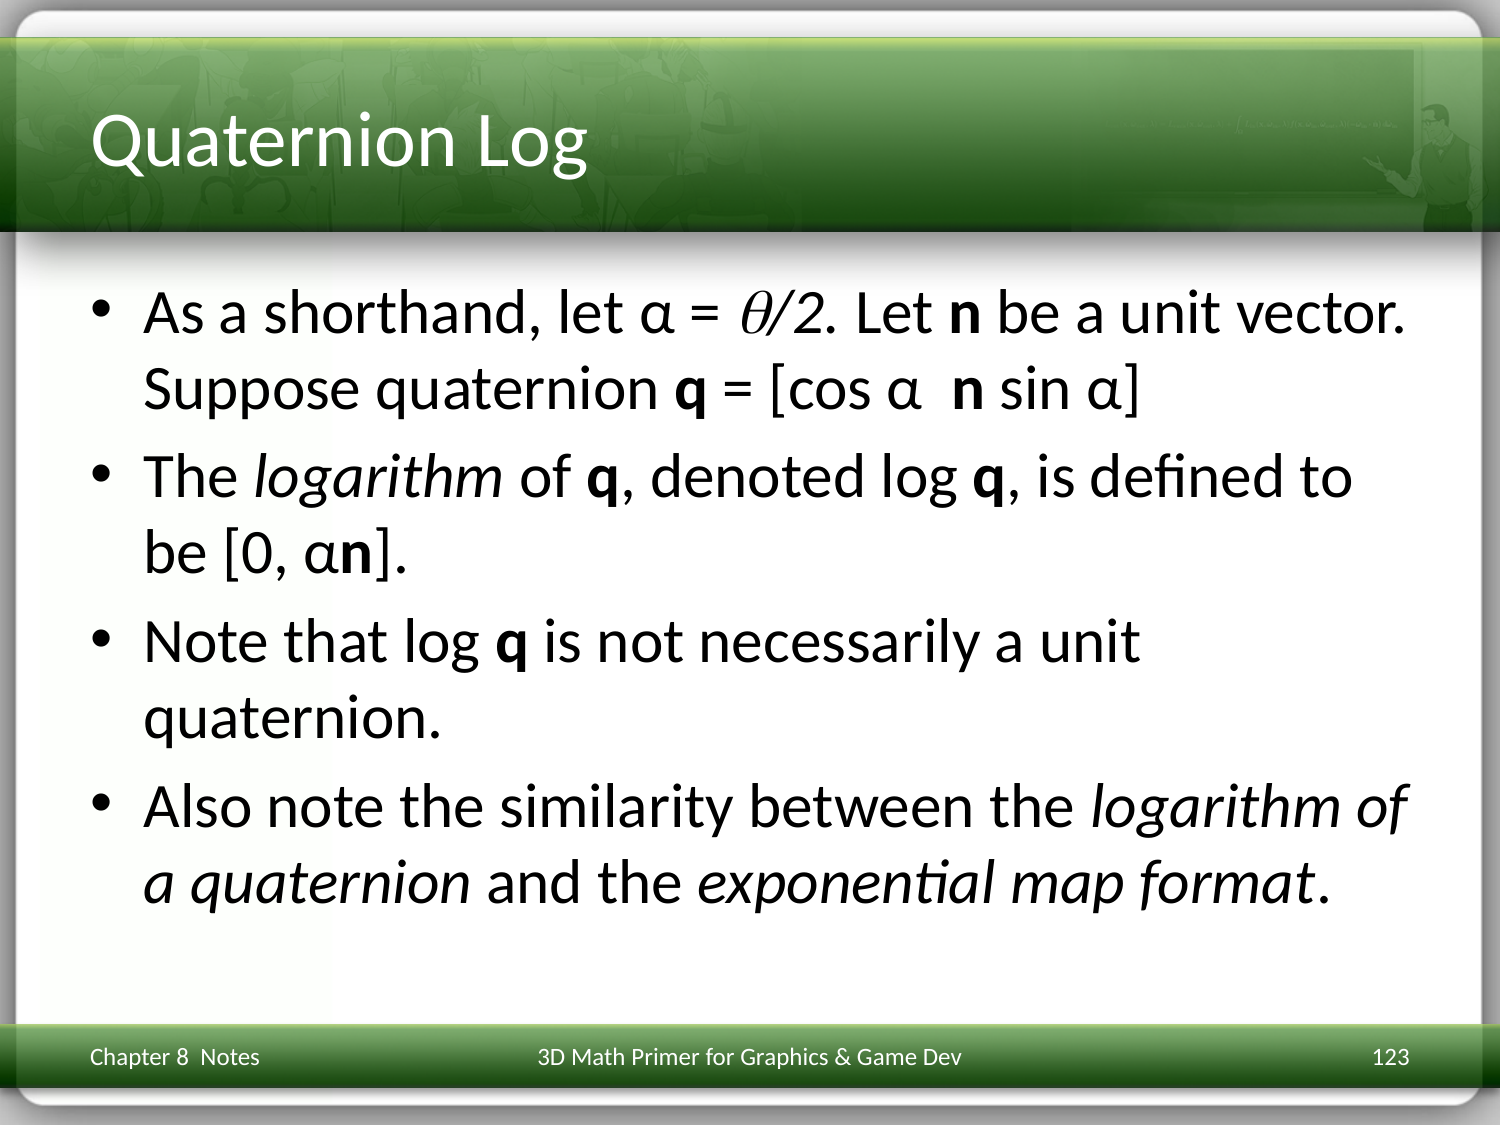

# Quaternion Log
As a shorthand, let α = θ/2. Let n be a unit vector. Suppose quaternion q = [cos α  n sin α]
The logarithm of q, denoted log q, is defined to be [0, αn].
Note that log q is not necessarily a unit quaternion.
Also note the similarity between the logarithm of a quaternion and the exponential map format.
Chapter 8  Notes
3D Math Primer for Graphics & Game Dev
123